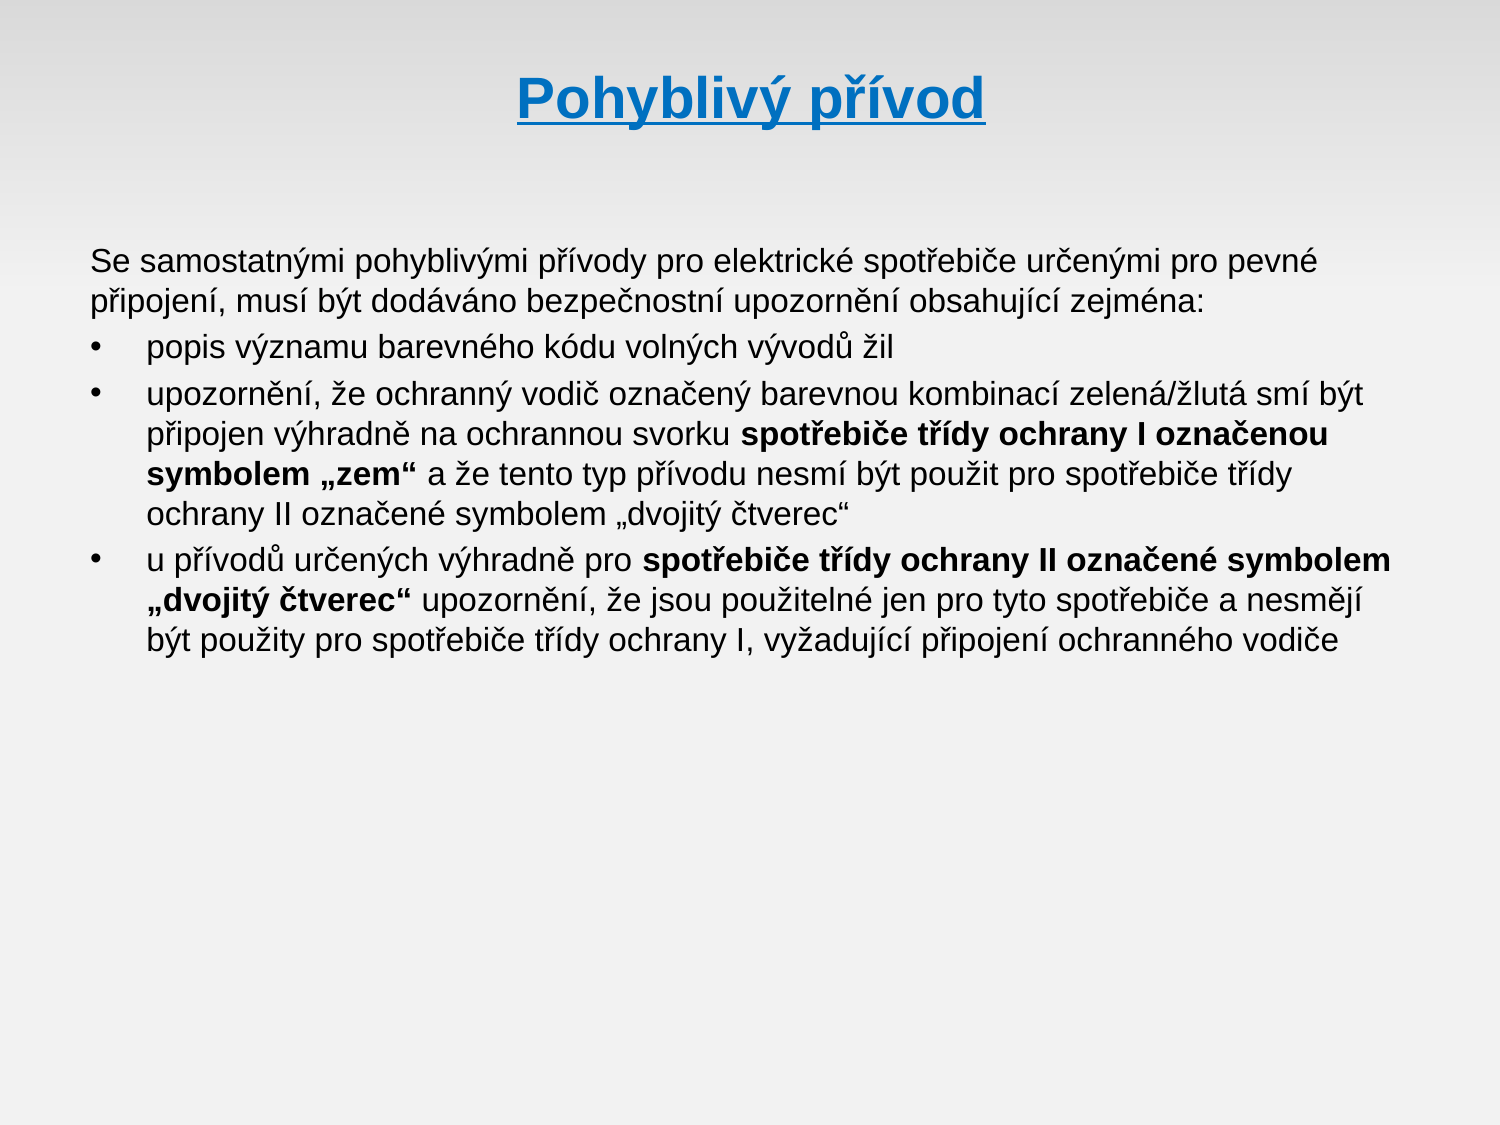

# Pohyblivý přívod
Se samostatnými pohyblivými přívody pro elektrické spotřebiče určenými pro pevné připojení, musí být dodáváno bezpečnostní upozornění obsahující zejména:
popis významu barevného kódu volných vývodů žil
upozornění, že ochranný vodič označený barevnou kombinací zelená/žlutá smí být připojen výhradně na ochrannou svorku spotřebiče třídy ochrany I označenou symbolem „zem“ a že tento typ přívodu nesmí být použit pro spotřebiče třídy ochrany II označené symbolem „dvojitý čtverec“
u přívodů určených výhradně pro spotřebiče třídy ochrany II označené symbolem „dvojitý čtverec“ upozornění, že jsou použitelné jen pro tyto spotřebiče a nesmějí být použity pro spotřebiče třídy ochrany I, vyžadující připojení ochranného vodiče